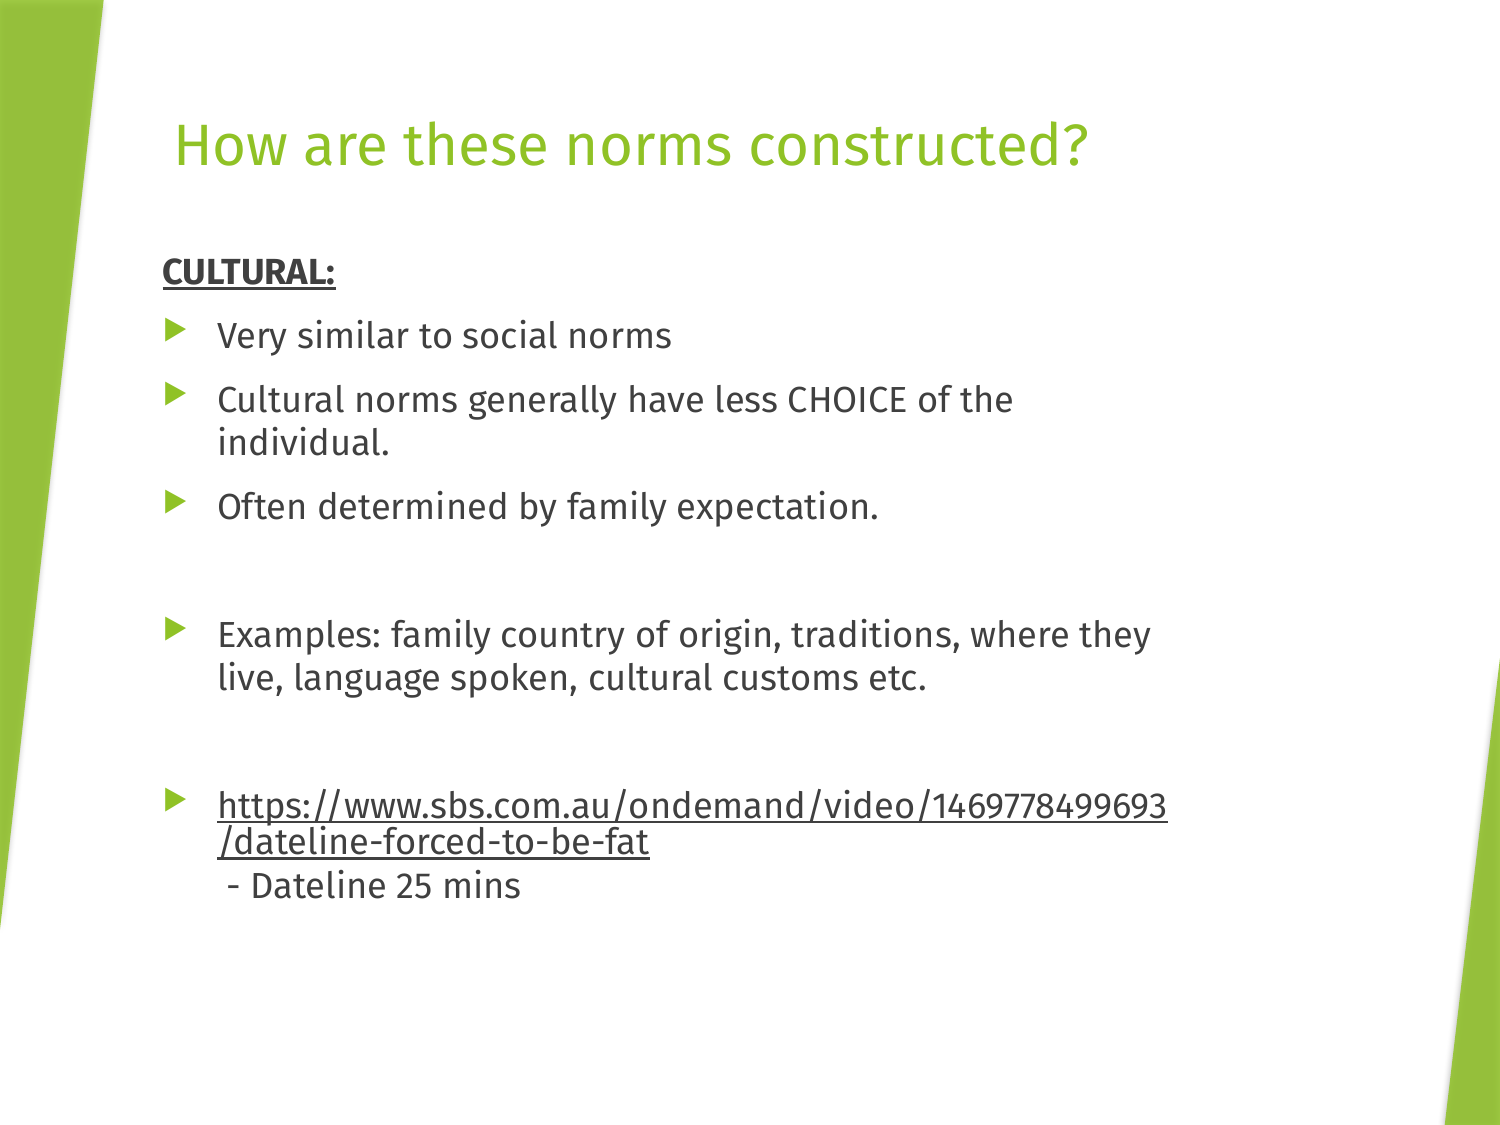

# How are these norms constructed?

CULTURAL:
Very similar to social norms
Cultural norms generally have less CHOICE of the individual.
Often determined by family expectation.

Examples: family country of origin, traditions, where they live, language spoken, cultural customs etc.

https://www.sbs.com.au/ondemand/video/1469778499693/dateline-forced-to-be-fat - Dateline 25 mins